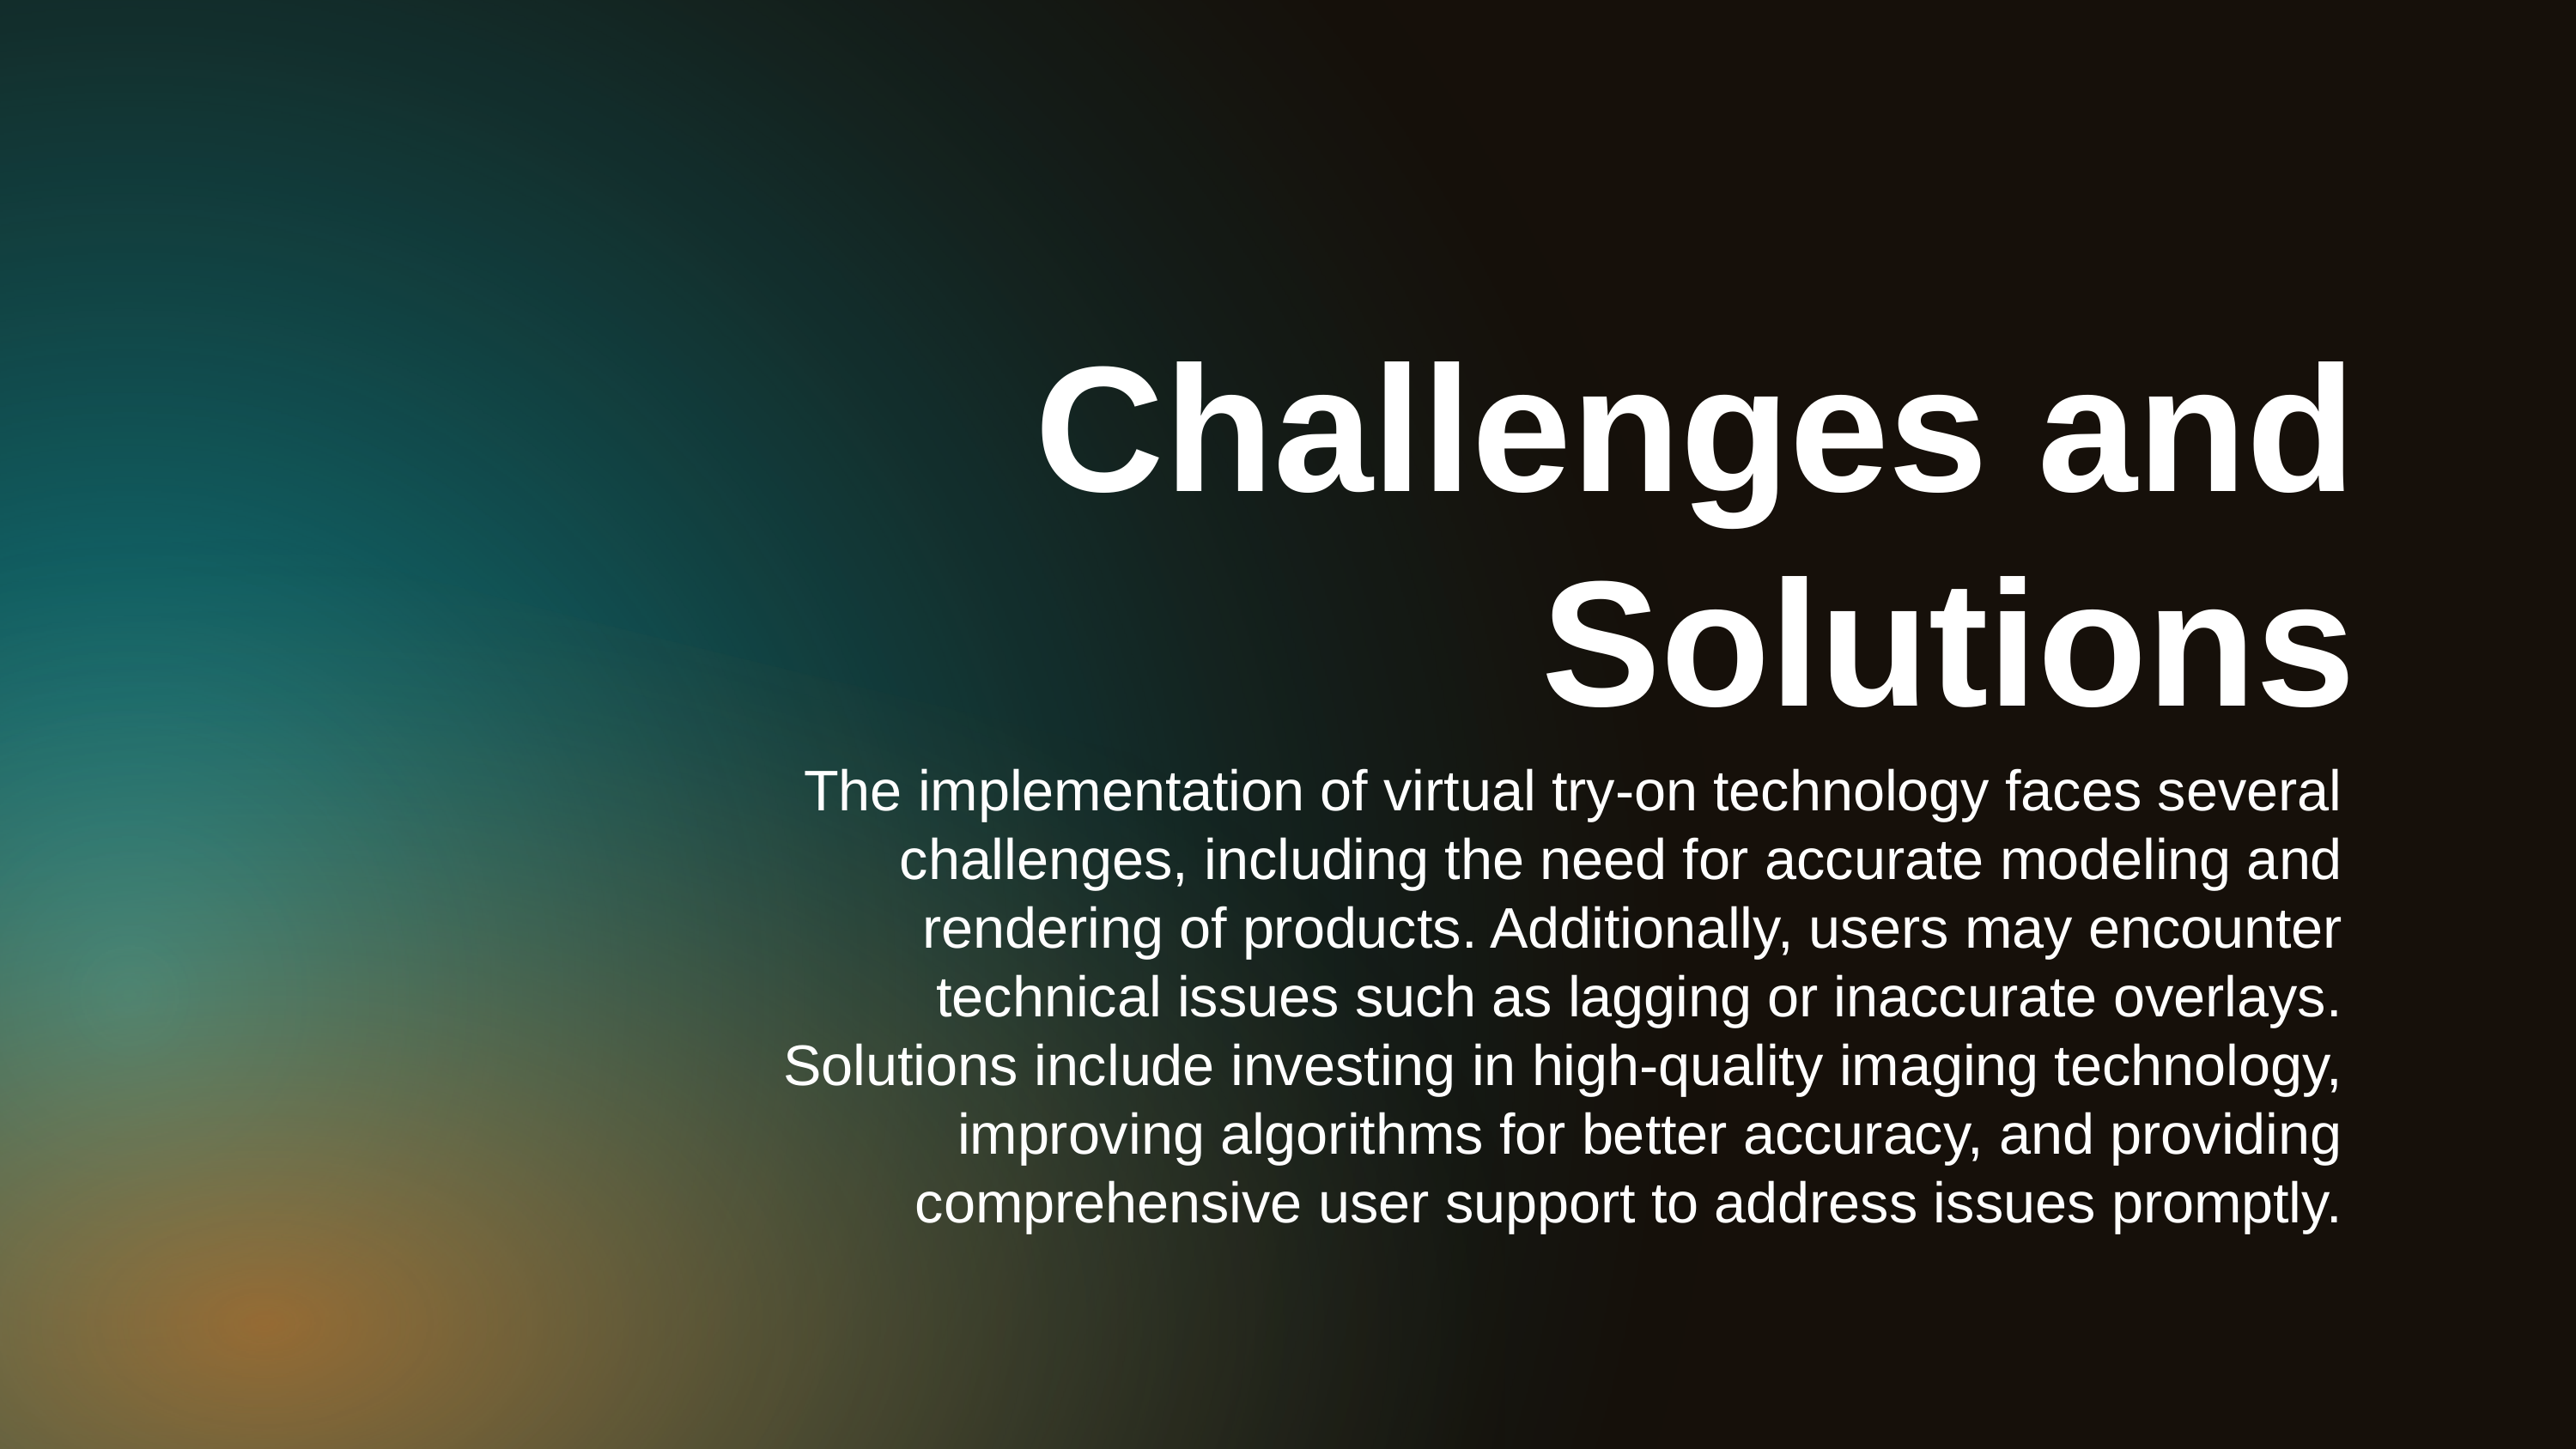

Challenges and Solutions

The implementation of virtual try-on technology faces several challenges, including the need for accurate modeling and rendering of products. Additionally, users may encounter technical issues such as lagging or inaccurate overlays. Solutions include investing in high-quality imaging technology, improving algorithms for better accuracy, and providing comprehensive user support to address issues promptly.